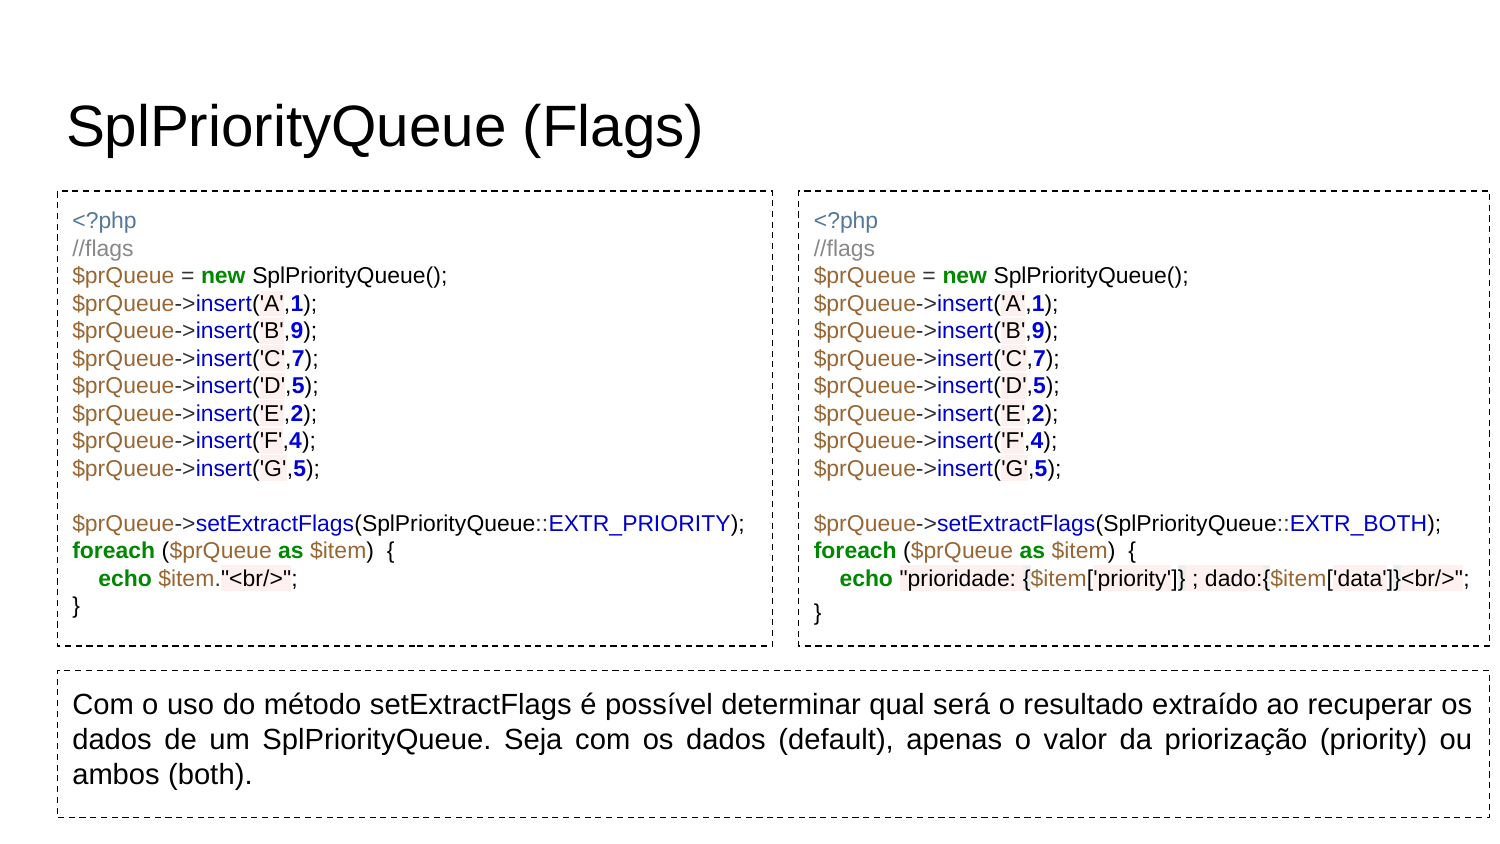

# SplPriorityQueue (Flags)
<?php
//flags
$prQueue = new SplPriorityQueue();
$prQueue->insert('A',1);
$prQueue->insert('B',9);
$prQueue->insert('C',7);
$prQueue->insert('D',5);
$prQueue->insert('E',2);
$prQueue->insert('F',4);
$prQueue->insert('G',5);

$prQueue->setExtractFlags(SplPriorityQueue::EXTR_PRIORITY);
foreach ($prQueue as $item)  {
    echo $item."<br/>";
}

<?php
//flags
$prQueue = new SplPriorityQueue();
$prQueue->insert('A',1);
$prQueue->insert('B',9);
$prQueue->insert('C',7);
$prQueue->insert('D',5);
$prQueue->insert('E',2);
$prQueue->insert('F',4);
$prQueue->insert('G',5);

$prQueue->setExtractFlags(SplPriorityQueue::EXTR_BOTH);
foreach ($prQueue as $item)  {
    echo "prioridade: {$item['priority']} ; dado:{$item['data']}<br/>";
}
Com o uso do método setExtractFlags é possível determinar qual será o resultado extraído ao recuperar os dados de um SplPriorityQueue. Seja com os dados (default), apenas o valor da priorização (priority) ou ambos (both).